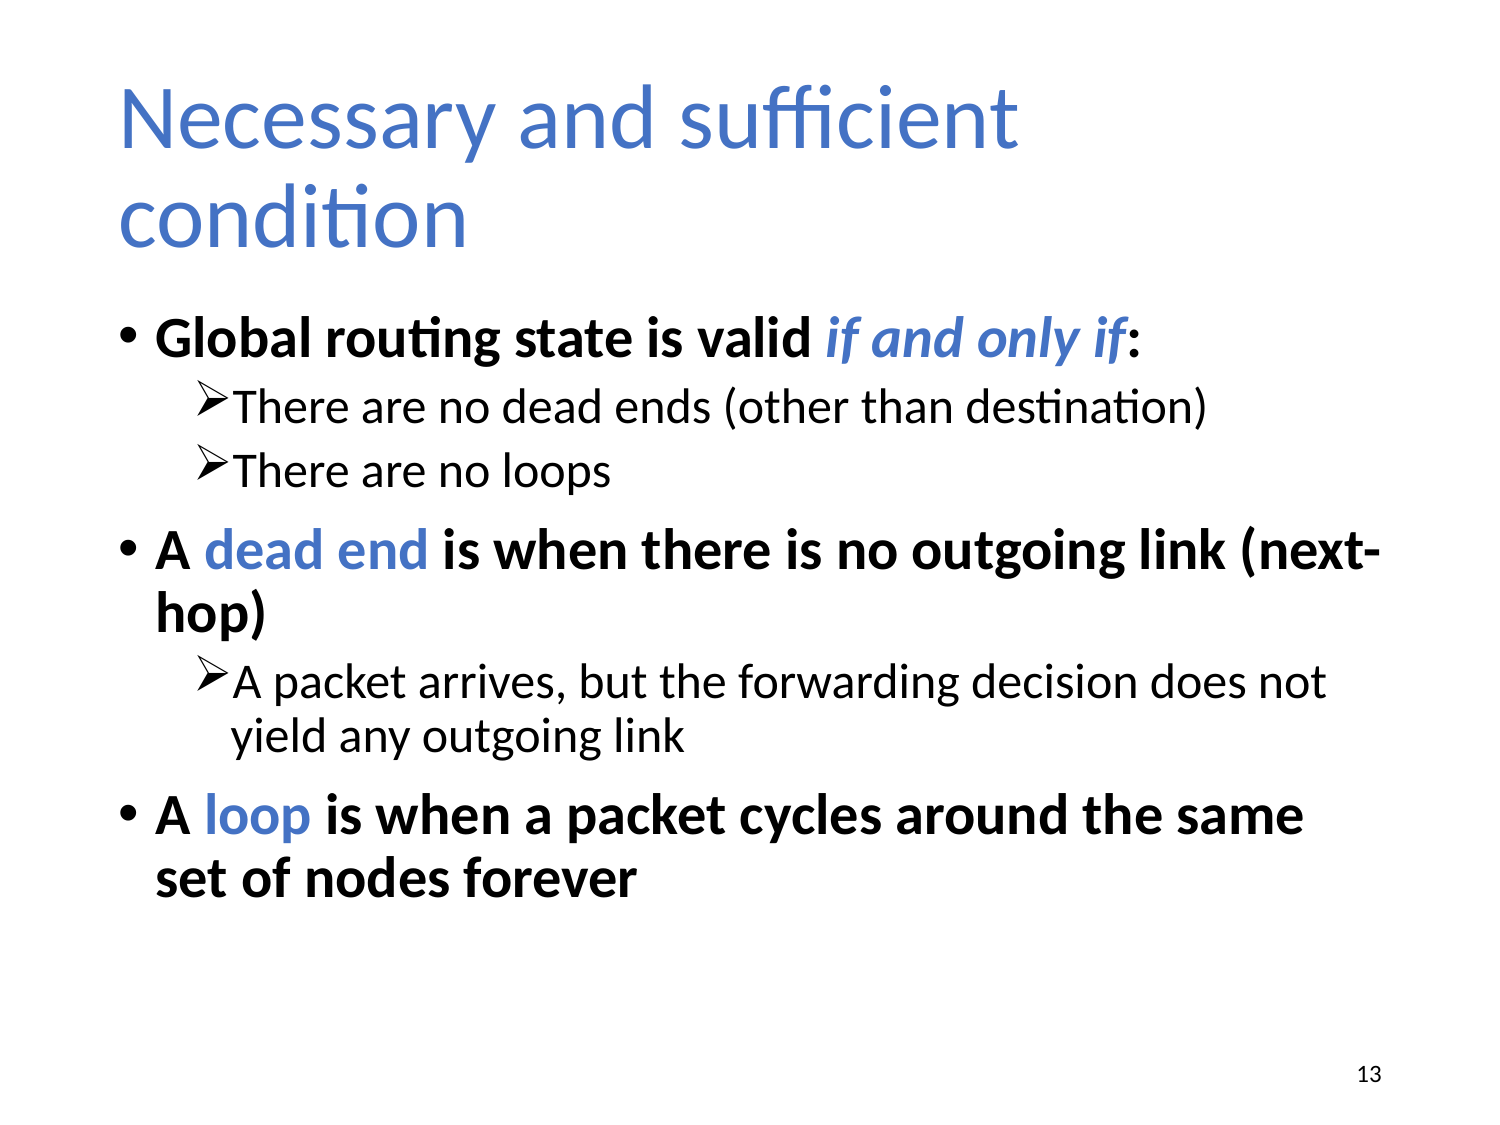

# Necessary and sufficient condition
Global routing state is valid if and only if:
There are no dead ends (other than destination)
There are no loops
A dead end is when there is no outgoing link (next-hop)
A packet arrives, but the forwarding decision does not yield any outgoing link
A loop is when a packet cycles around the same set of nodes forever
13